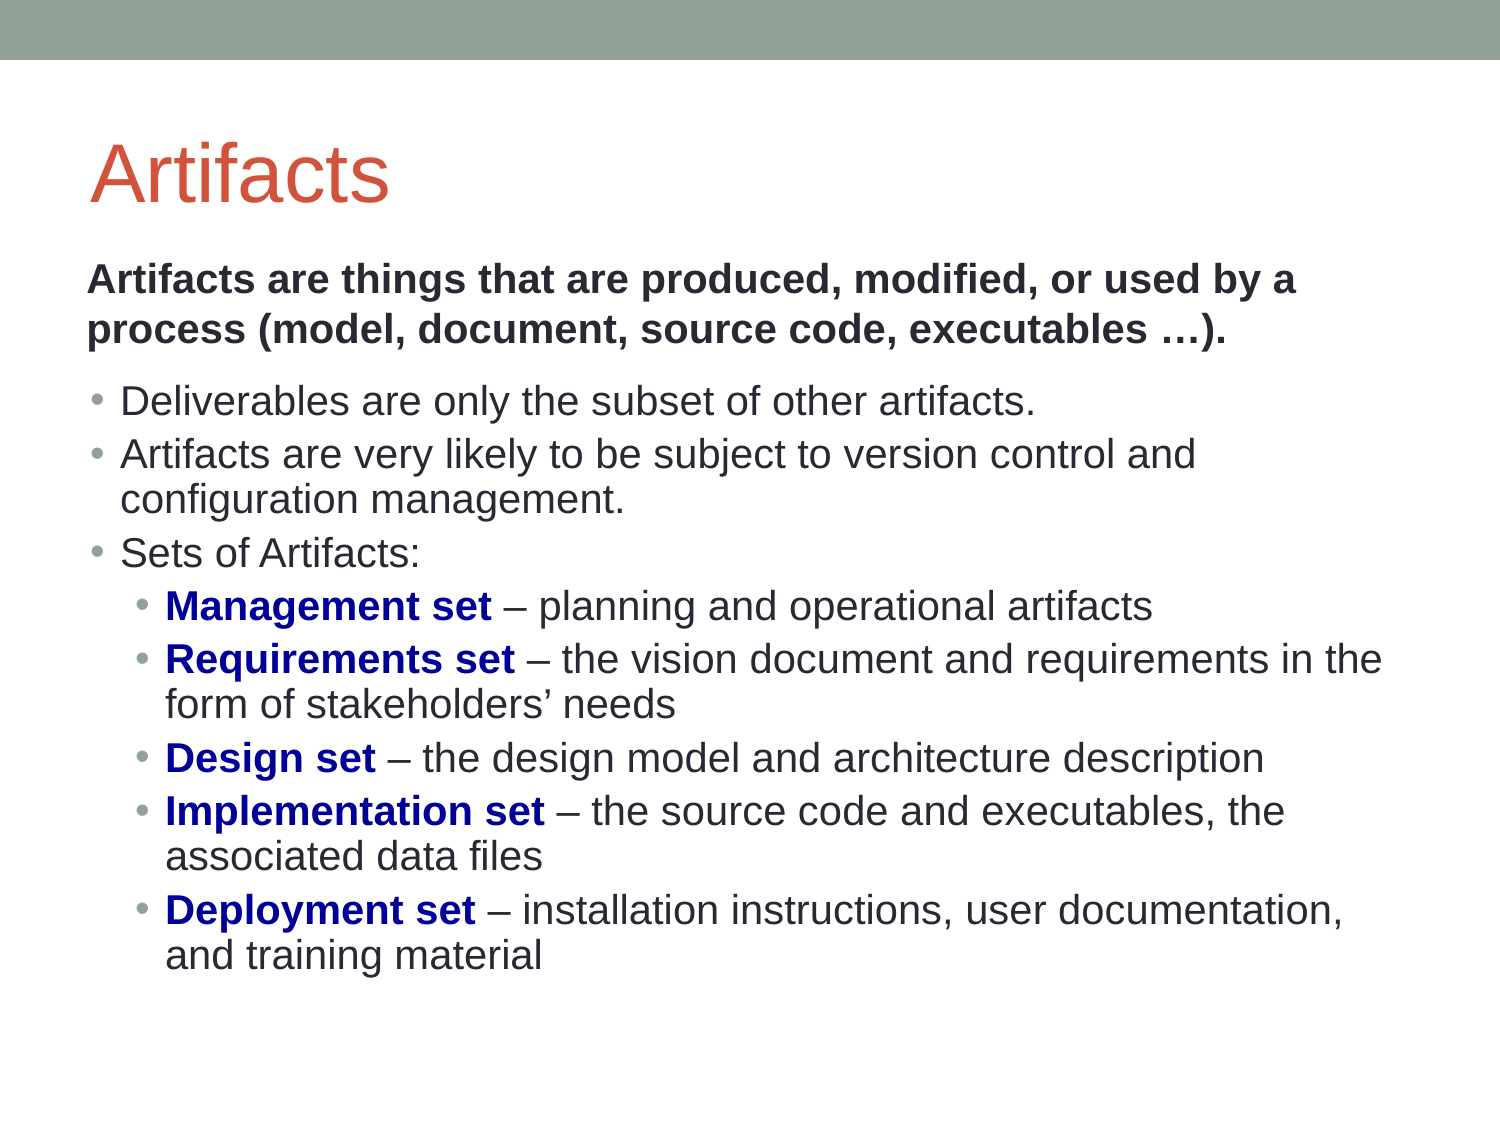

# Artifacts
Artifacts are things that are produced, modified, or used by a process (model, document, source code, executables …).
Deliverables are only the subset of other artifacts.
Artifacts are very likely to be subject to version control and configuration management.
Sets of Artifacts:
Management set – planning and operational artifacts
Requirements set – the vision document and requirements in the form of stakeholders’ needs
Design set – the design model and architecture description
Implementation set – the source code and executables, the associated data files
Deployment set – installation instructions, user documentation, and training material